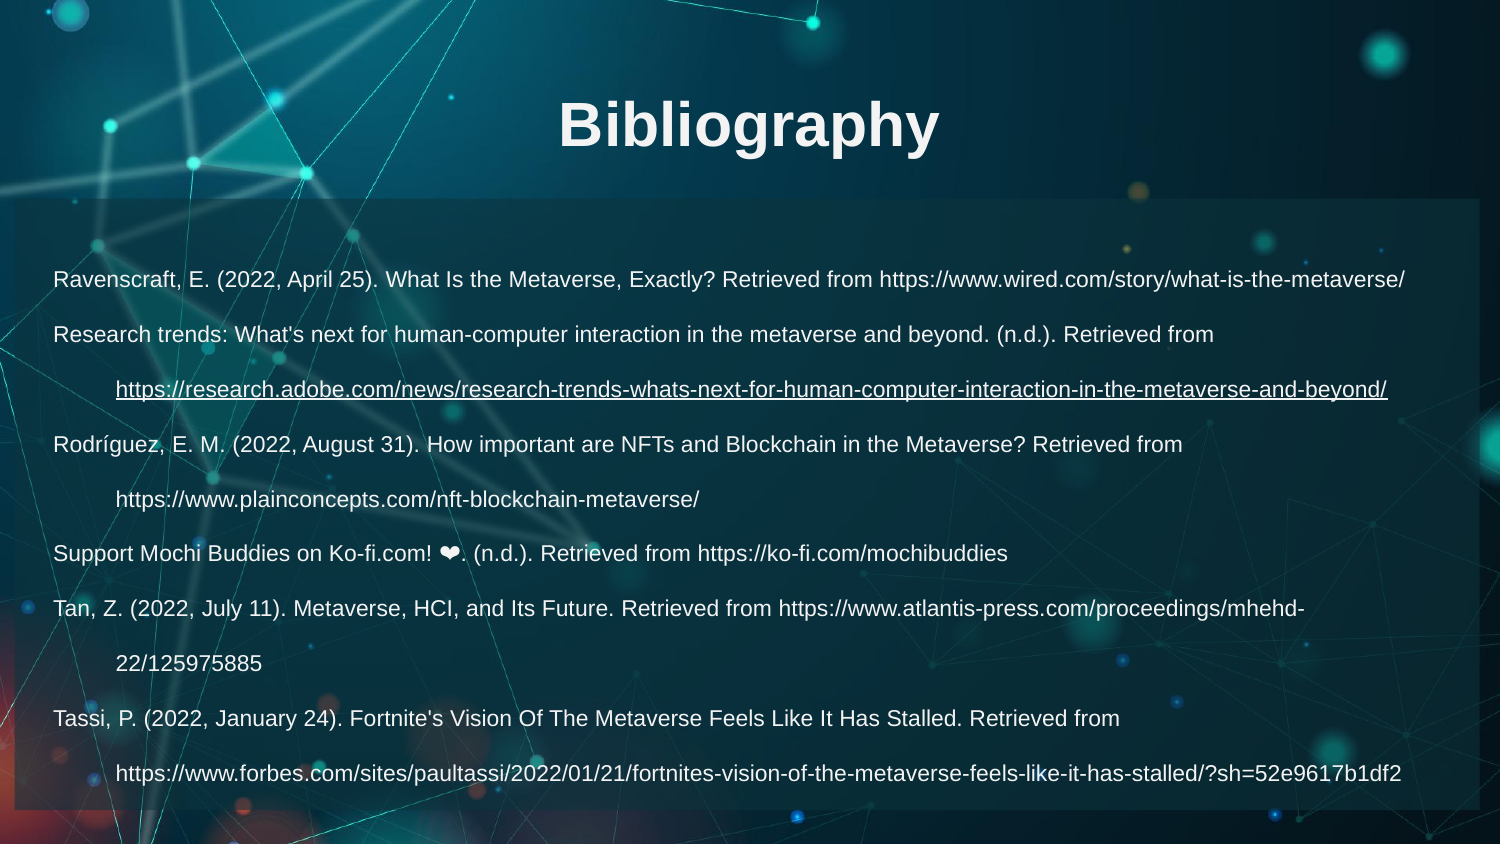

# Bibliography
Ravenscraft, E. (2022, April 25). What Is the Metaverse, Exactly? Retrieved from https://www.wired.com/story/what-is-the-metaverse/
Research trends: What's next for human-computer interaction in the metaverse and beyond. (n.d.). Retrieved from https://research.adobe.com/news/research-trends-whats-next-for-human-computer-interaction-in-the-metaverse-and-beyond/
Rodríguez, E. M. (2022, August 31). How important are NFTs and Blockchain in the Metaverse? Retrieved from https://www.plainconcepts.com/nft-blockchain-metaverse/
Support Mochi Buddies on Ko-fi.com! ❤️. (n.d.). Retrieved from https://ko-fi.com/mochibuddies
Tan, Z. (2022, July 11). Metaverse, HCI, and Its Future. Retrieved from https://www.atlantis-press.com/proceedings/mhehd-22/125975885
Tassi, P. (2022, January 24). Fortnite's Vision Of The Metaverse Feels Like It Has Stalled. Retrieved from https://www.forbes.com/sites/paultassi/2022/01/21/fortnites-vision-of-the-metaverse-feels-like-it-has-stalled/?sh=52e9617b1df2